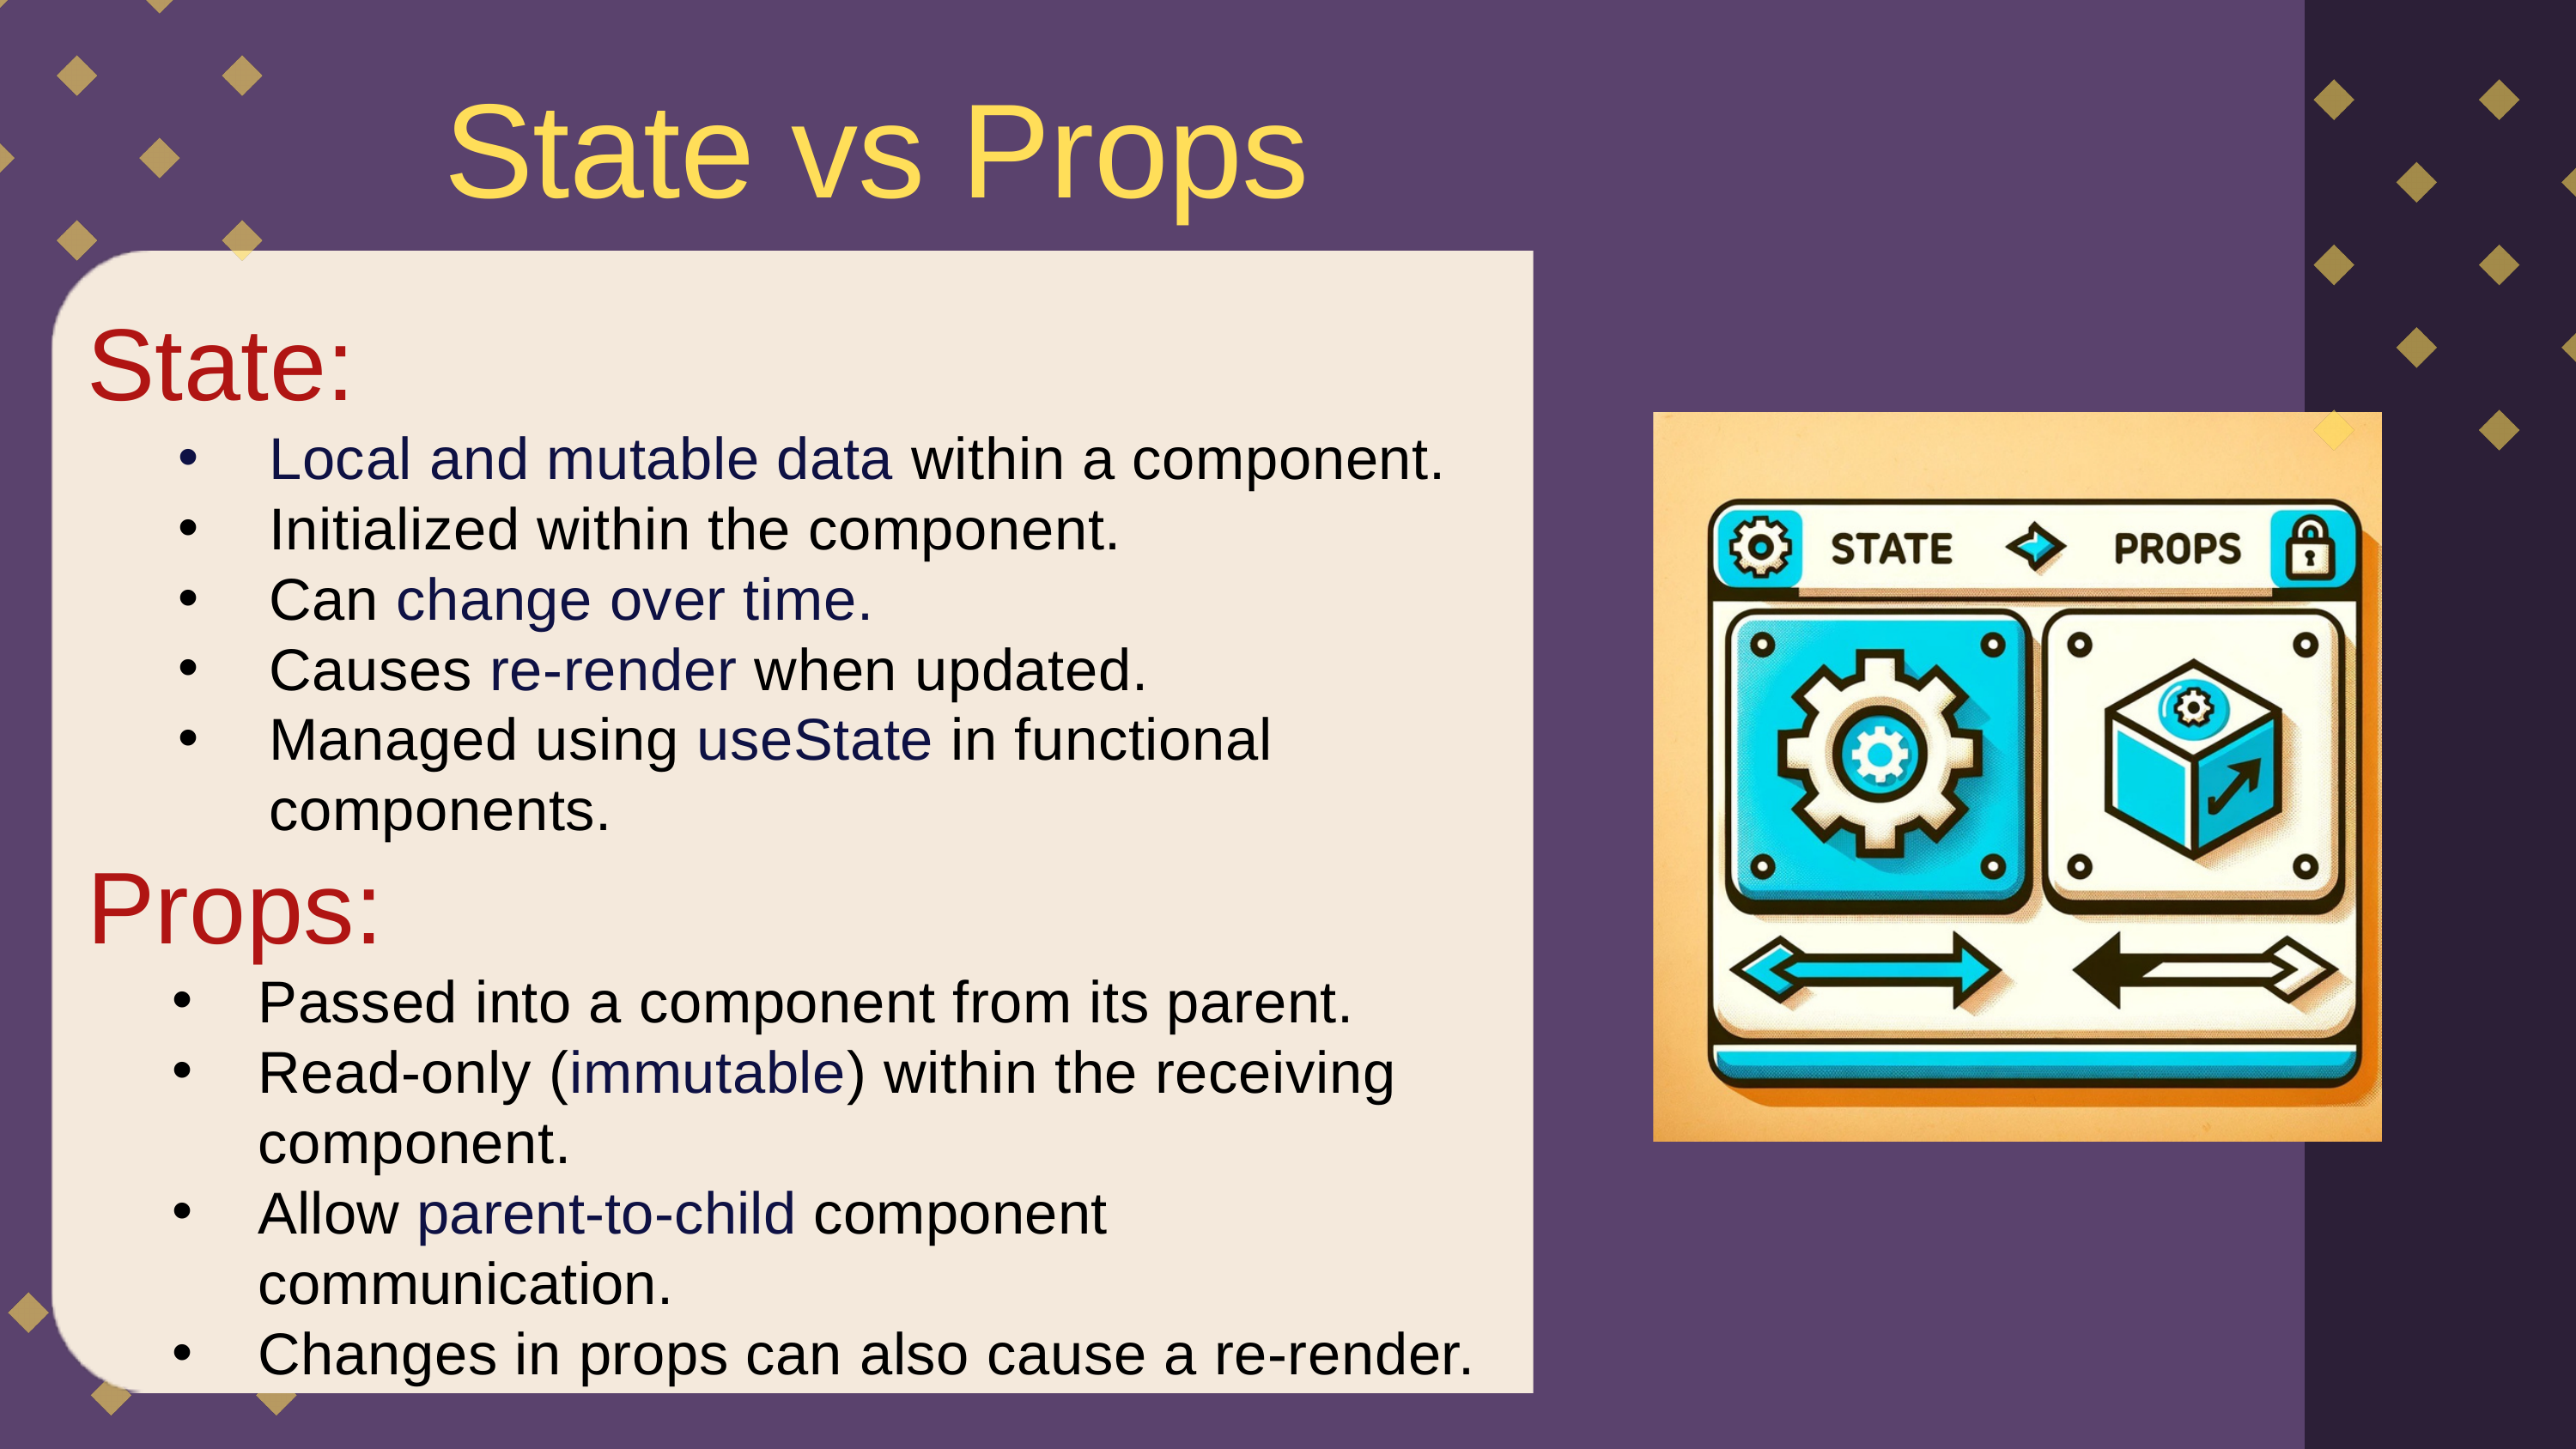

State vs Props

State:
Local and mutable data within a component.
Initialized within the component.
Can change over time.
Causes re-render when updated.
Managed using useState in functional components.
Props:
Passed into a component from its parent.
Read-only (immutable) within the receiving component.
Allow parent-to-child component communication.
Changes in props can also cause a re-render.